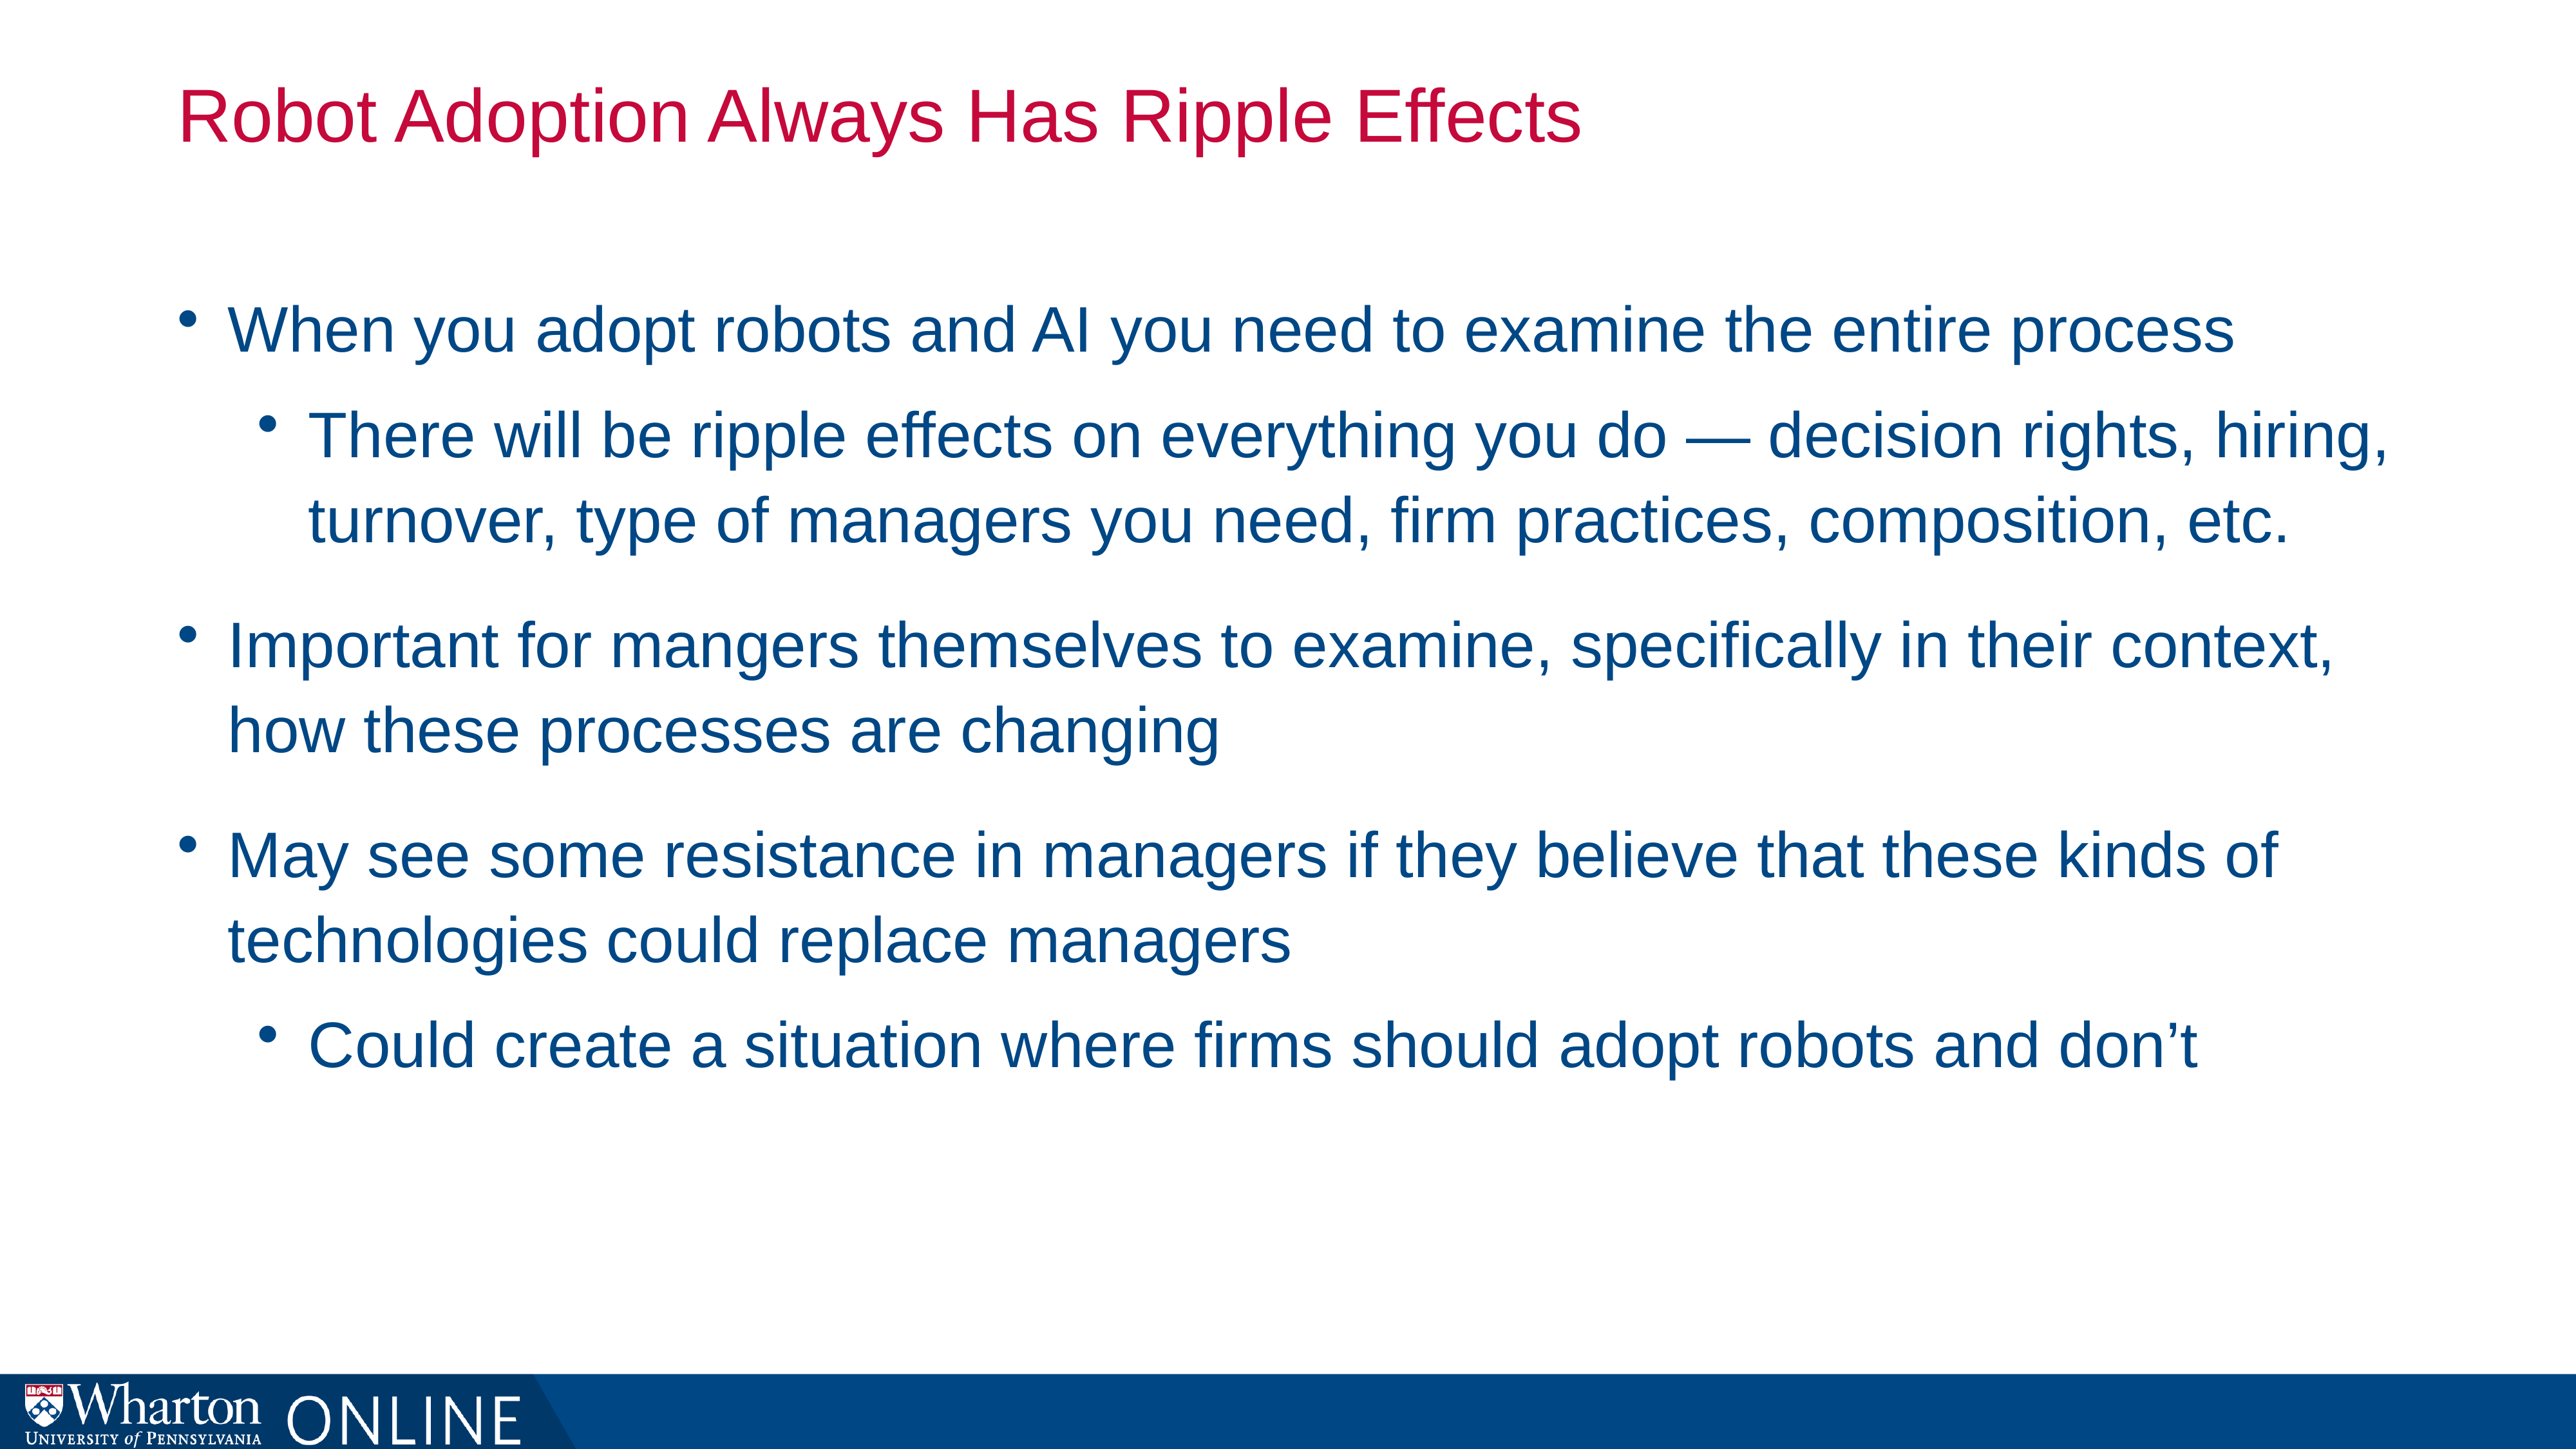

# Robot Adoption Always Has Ripple Effects
When you adopt robots and AI you need to examine the entire process
There will be ripple effects on everything you do — decision rights, hiring, turnover, type of managers you need, firm practices, composition, etc.
Important for mangers themselves to examine, specifically in their context, how these processes are changing
May see some resistance in managers if they believe that these kinds of technologies could replace managers
Could create a situation where firms should adopt robots and don’t